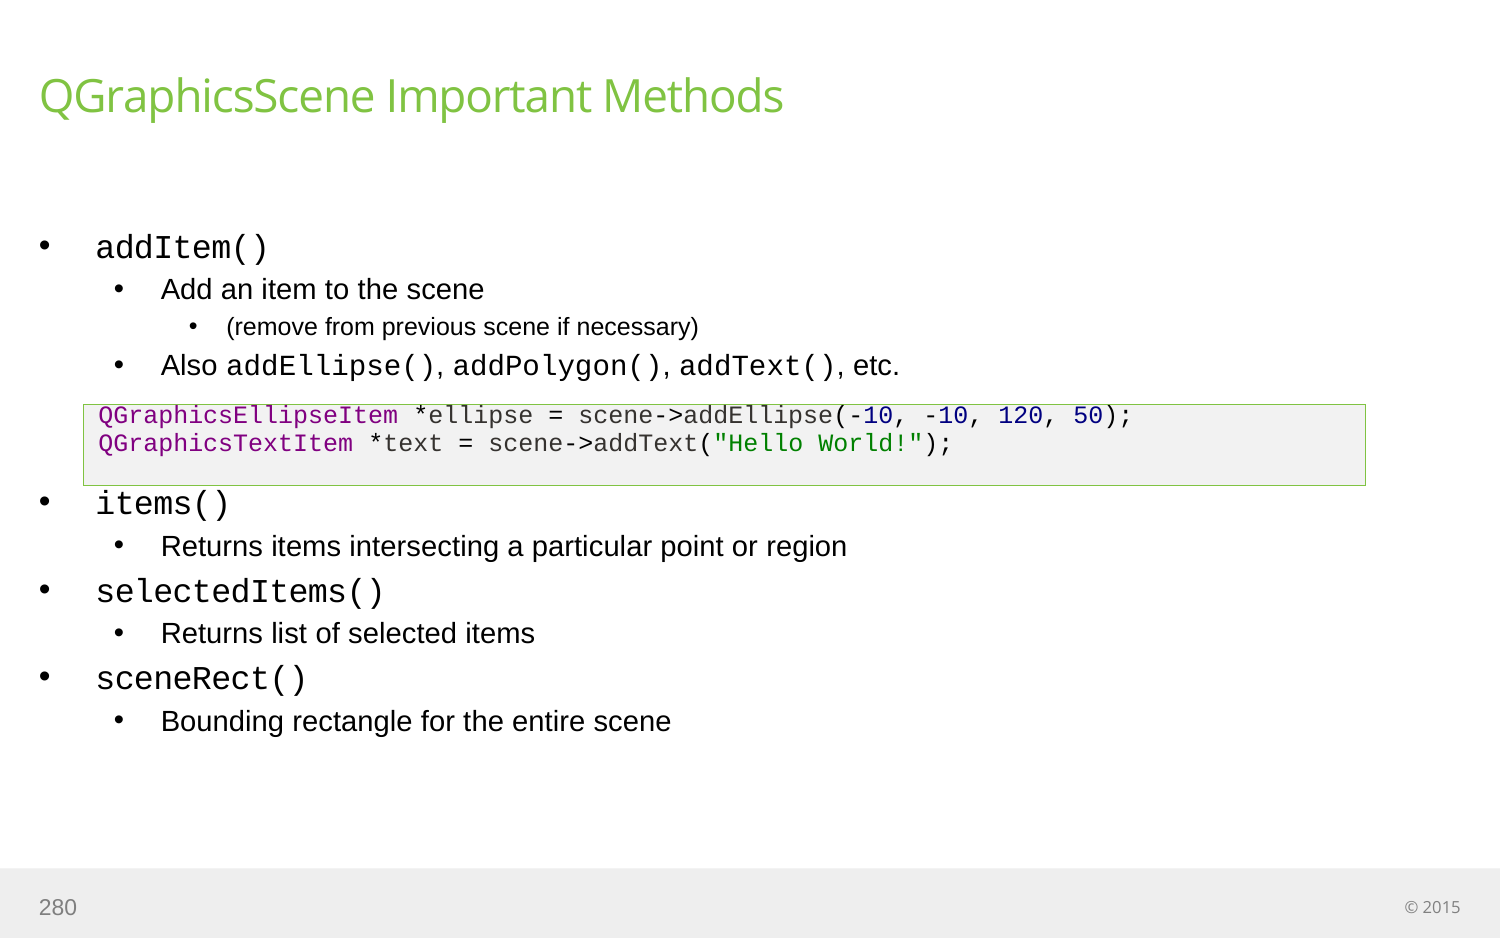

# QGraphicsScene Important Methods
addItem()
Add an item to the scene
(remove from previous scene if necessary)
Also addEllipse(), addPolygon(), addText(), etc.

items()
Returns items intersecting a particular point or region
selectedItems()
Returns list of selected items
sceneRect()
Bounding rectangle for the entire scene
QGraphicsEllipseItem *ellipse = scene->addEllipse(-10, -10, 120, 50);
QGraphicsTextItem *text = scene->addText("Hello World!");
280
© 2015